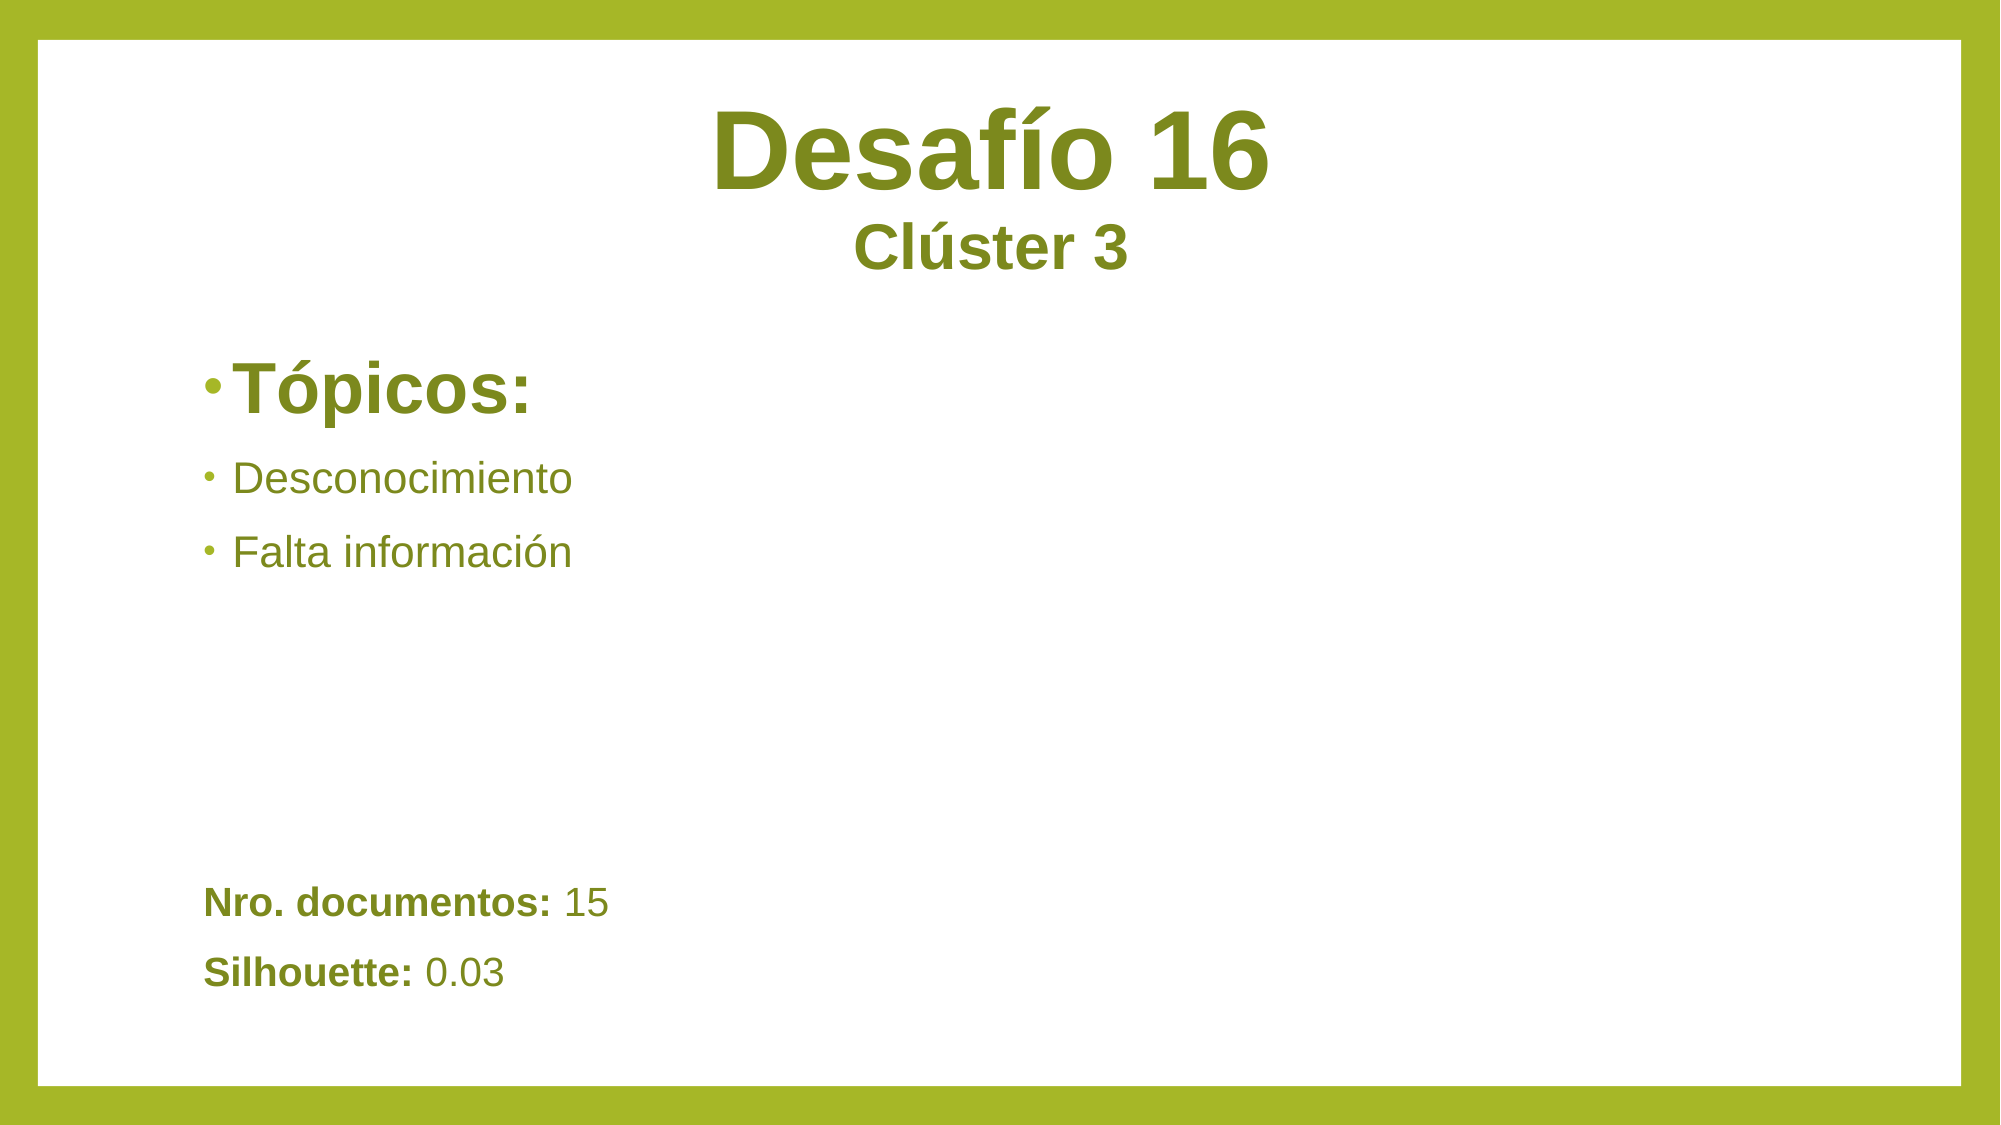

# Desafío 16 Clúster 3
Tópicos:
Desconocimiento
Falta información

Nro. documentos: 15
Silhouette: 0.03